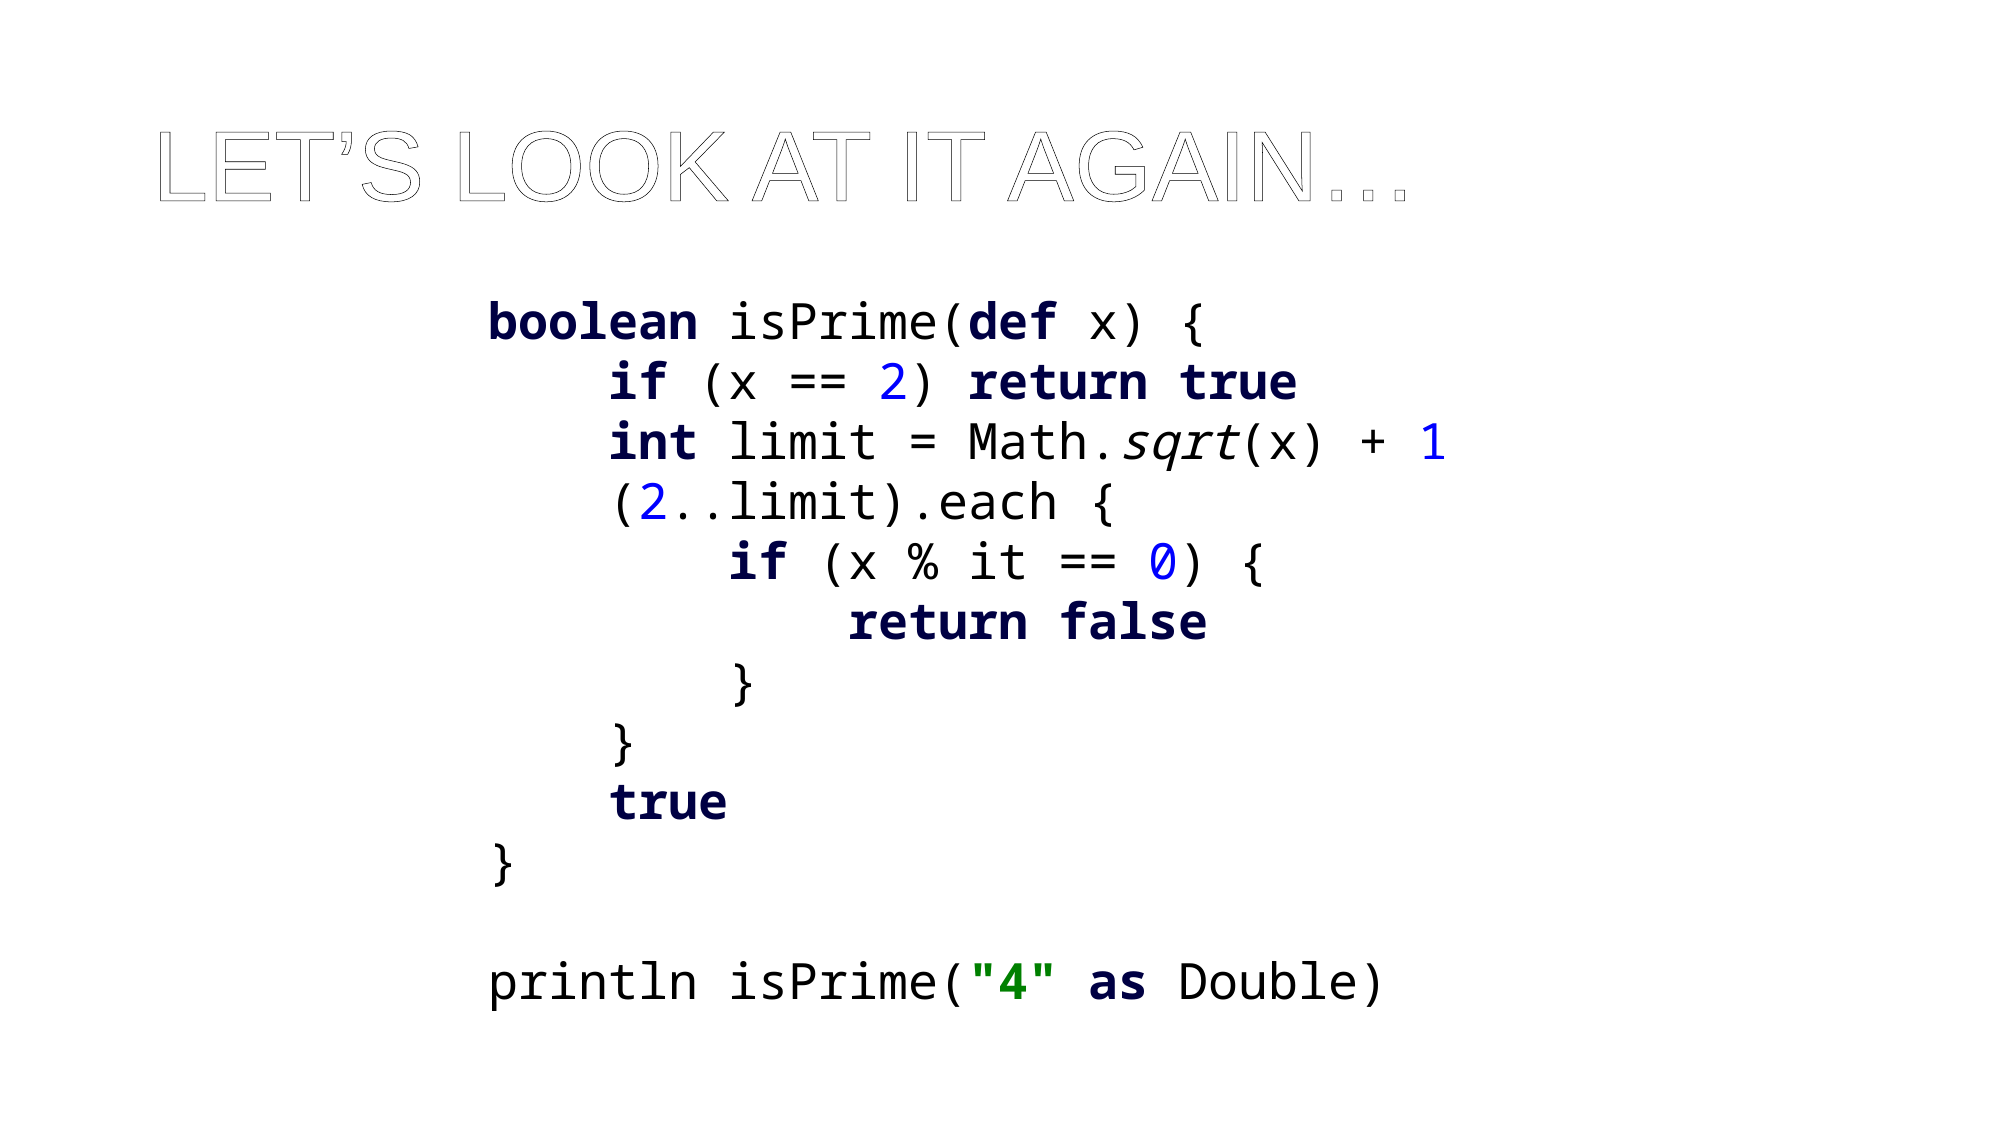

# Let’s look at it again…
boolean isPrime(def x) {
    if (x == 2) return true
    int limit = Math.sqrt(x) + 1
    (2..limit).each {
        if (x % it == 0) {
            return false
        }
    }
    true
}
println isPrime("4" as Double)